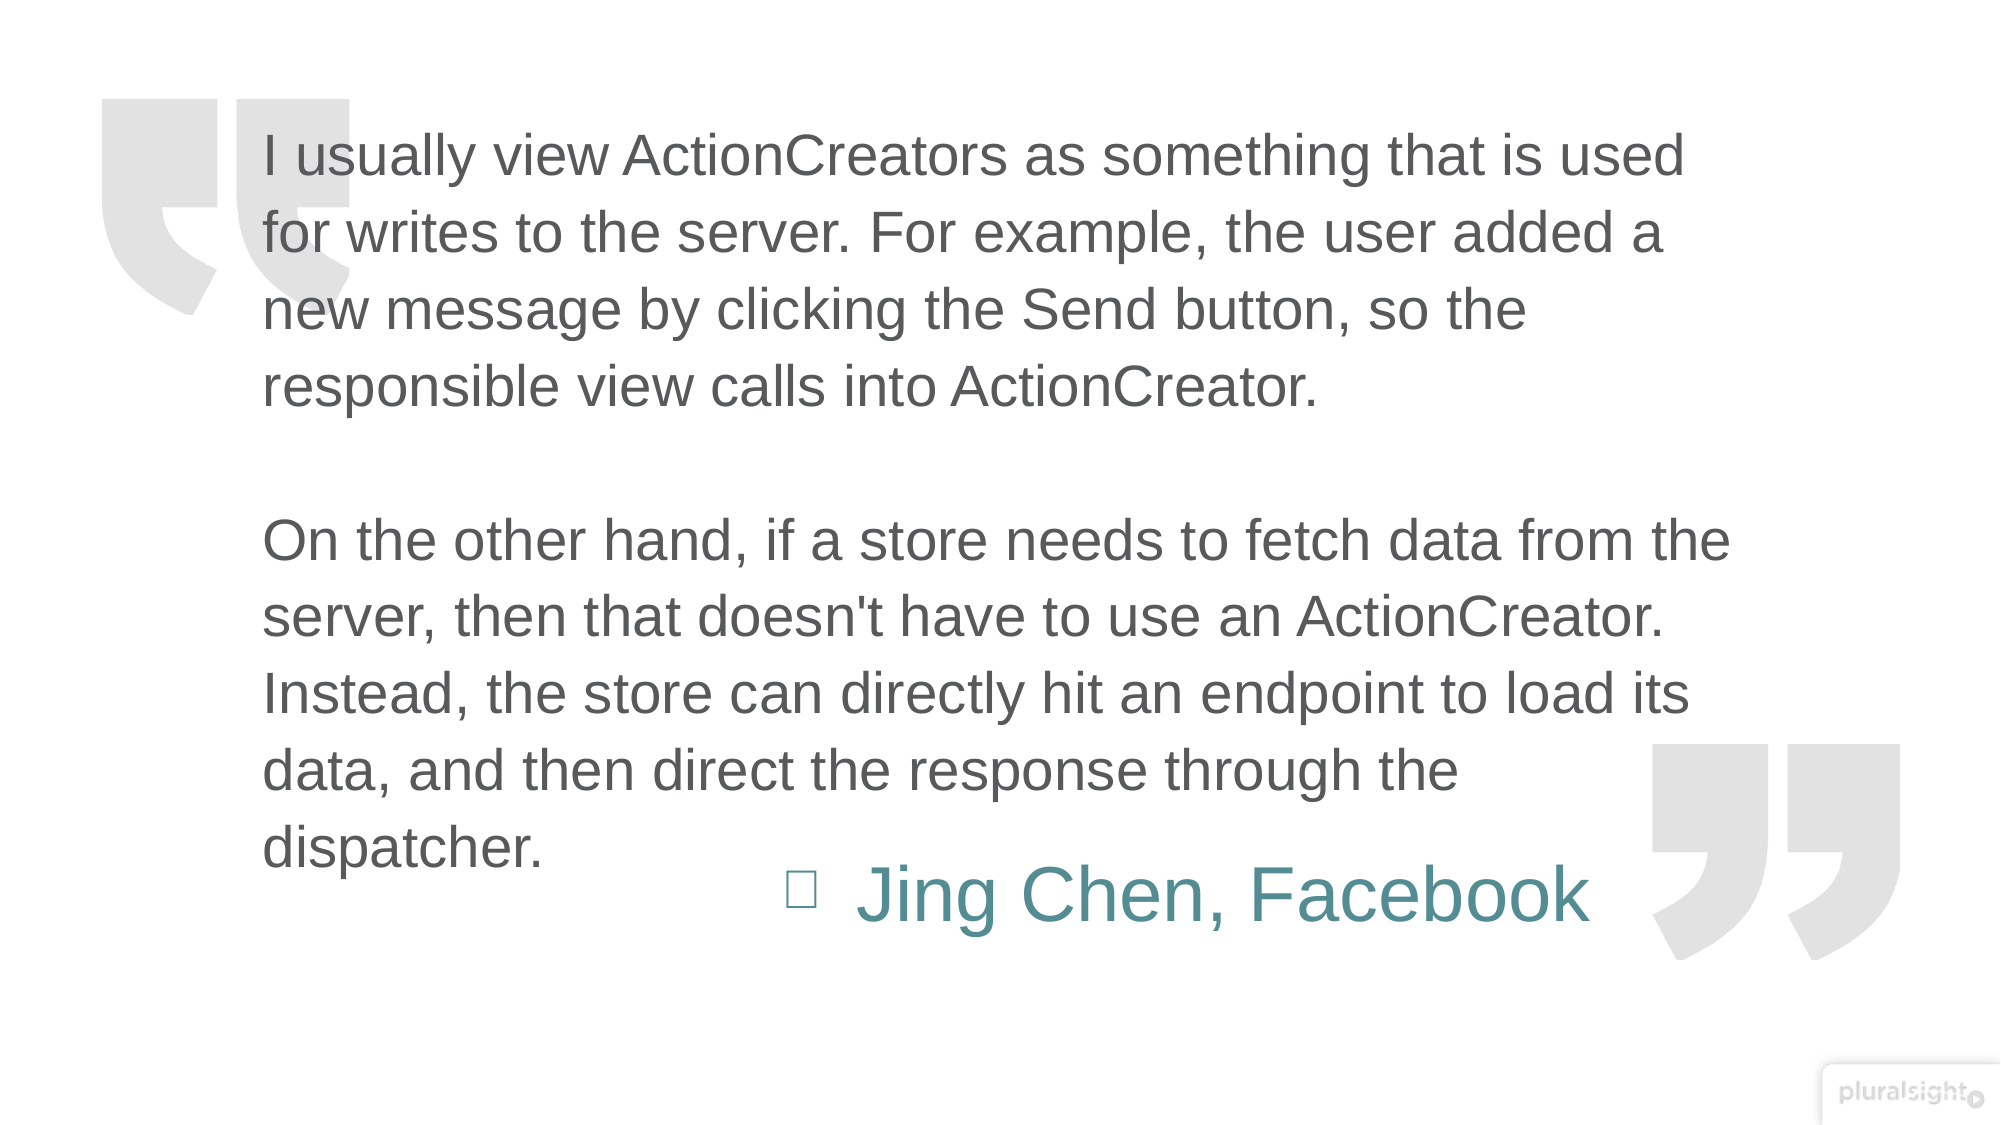

# I usually view ActionCreators as something that is used for writes to the server. For example, the user added a new message by clicking the Send button, so the responsible view calls into ActionCreator. On the other hand, if a store needs to fetch data from the server, then that doesn't have to use an ActionCreator. Instead, the store can directly hit an endpoint to load its data, and then direct the response through the dispatcher.
Jing Chen, Facebook